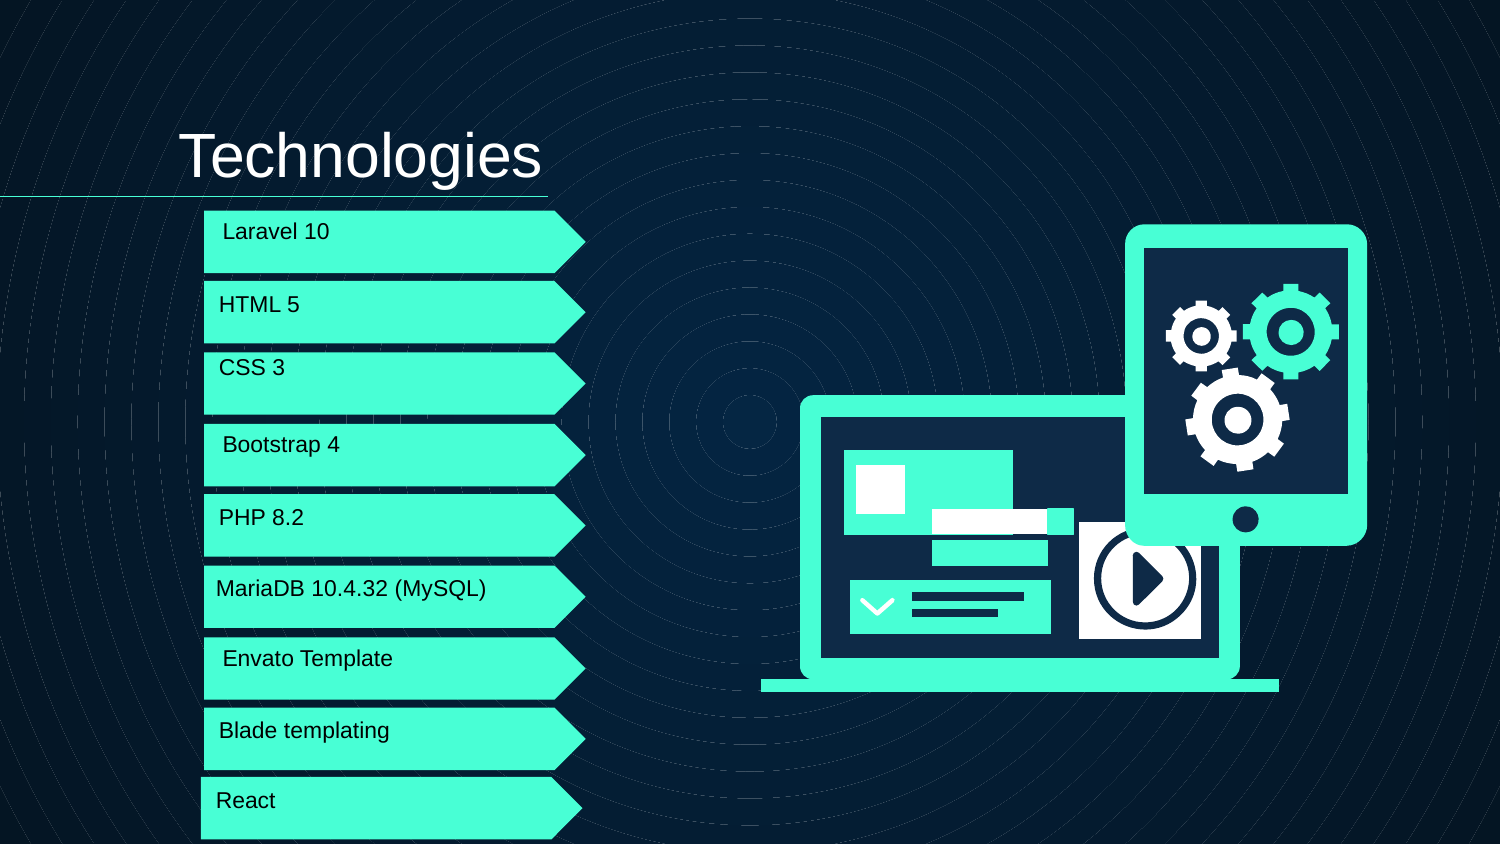

Technologies

# Laravel 10

HTML 5

CSS 3

Bootstrap 4

PHP 8.2

MariaDB 10.4.32 (MySQL)

Envato Template

Blade templating

React